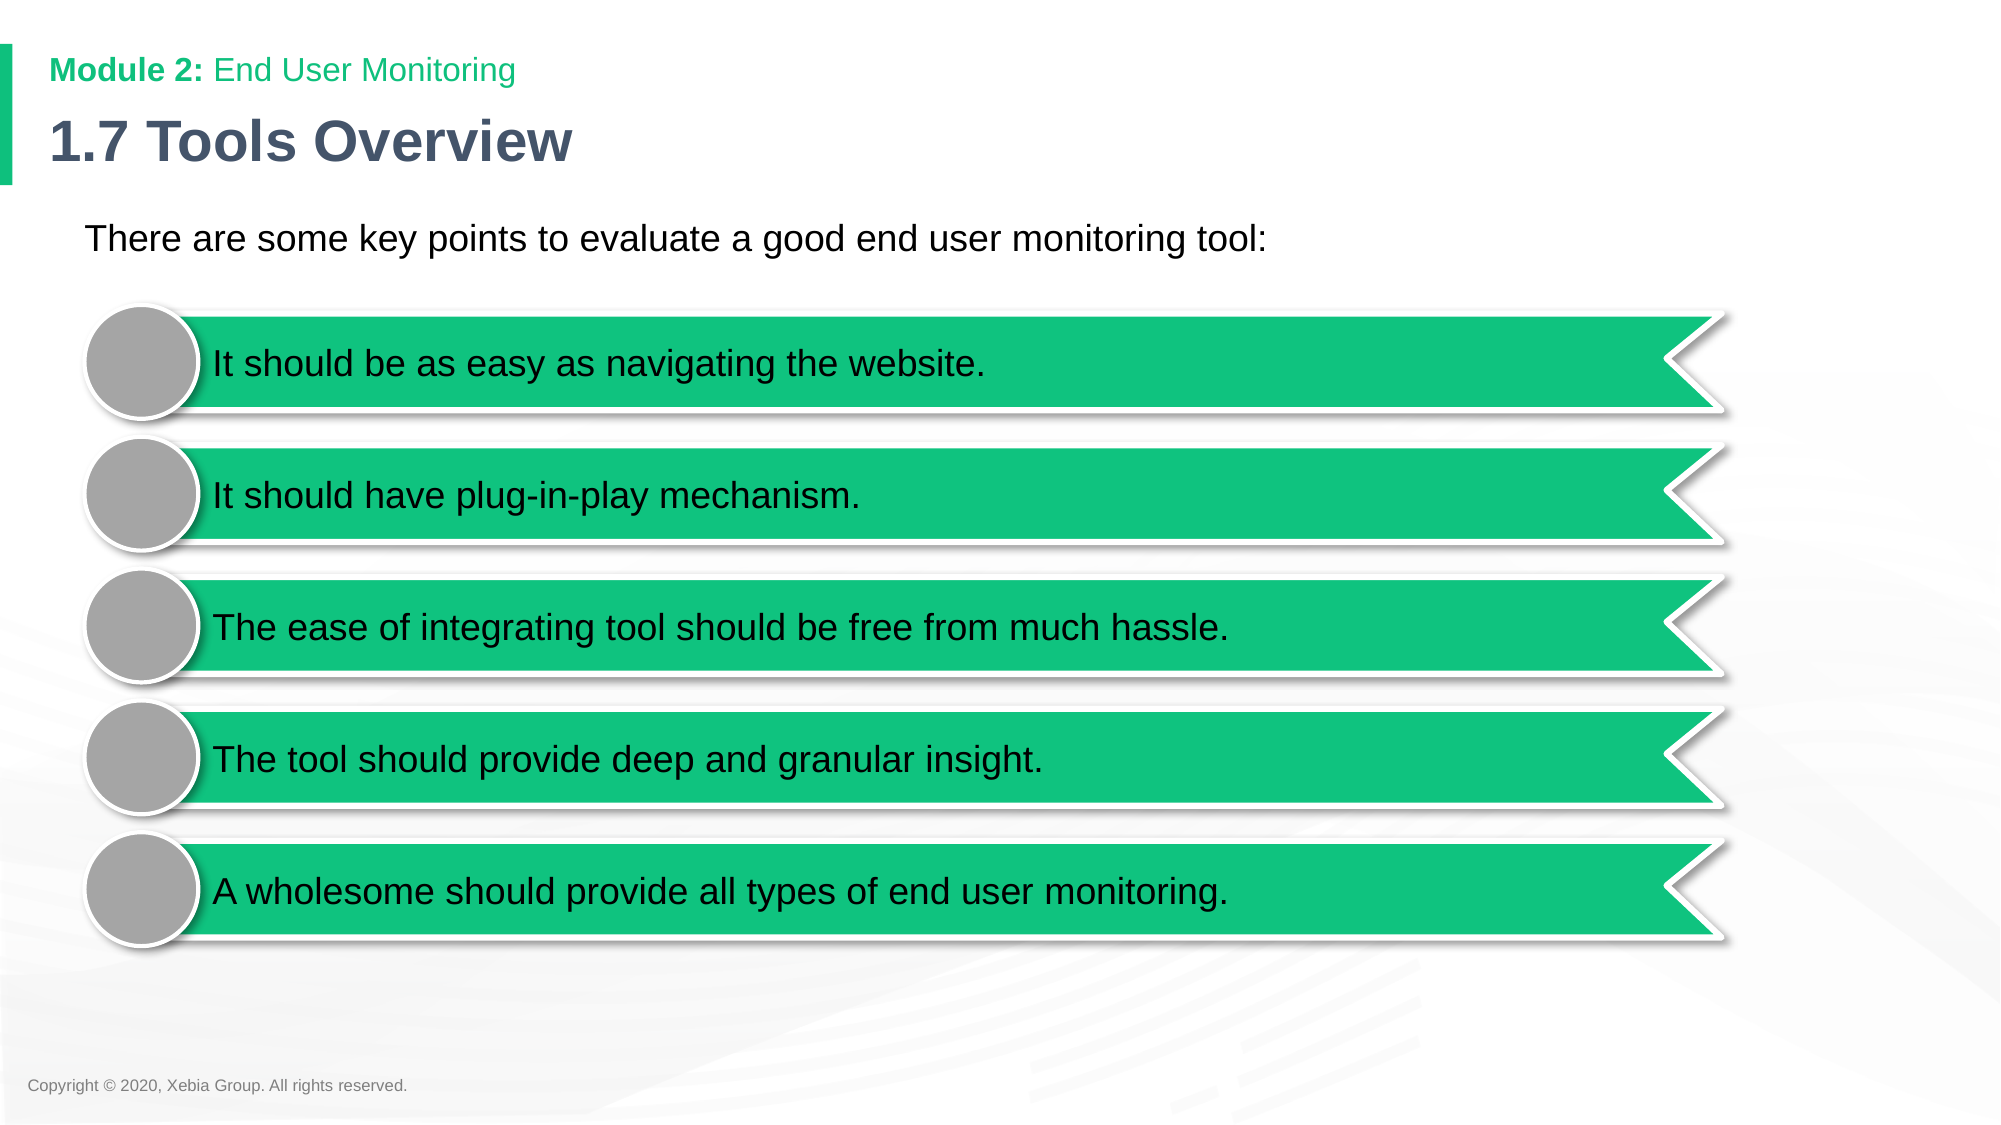

# 1.7 Tools Overview
There are some key points to evaluate a good end user monitoring tool:

It should be as easy as navigating the website.

It should have plug-in-play mechanism.

The ease of integrating tool should be free from much hassle.

The tool should provide deep and granular insight.

A wholesome should provide all types of end user monitoring.